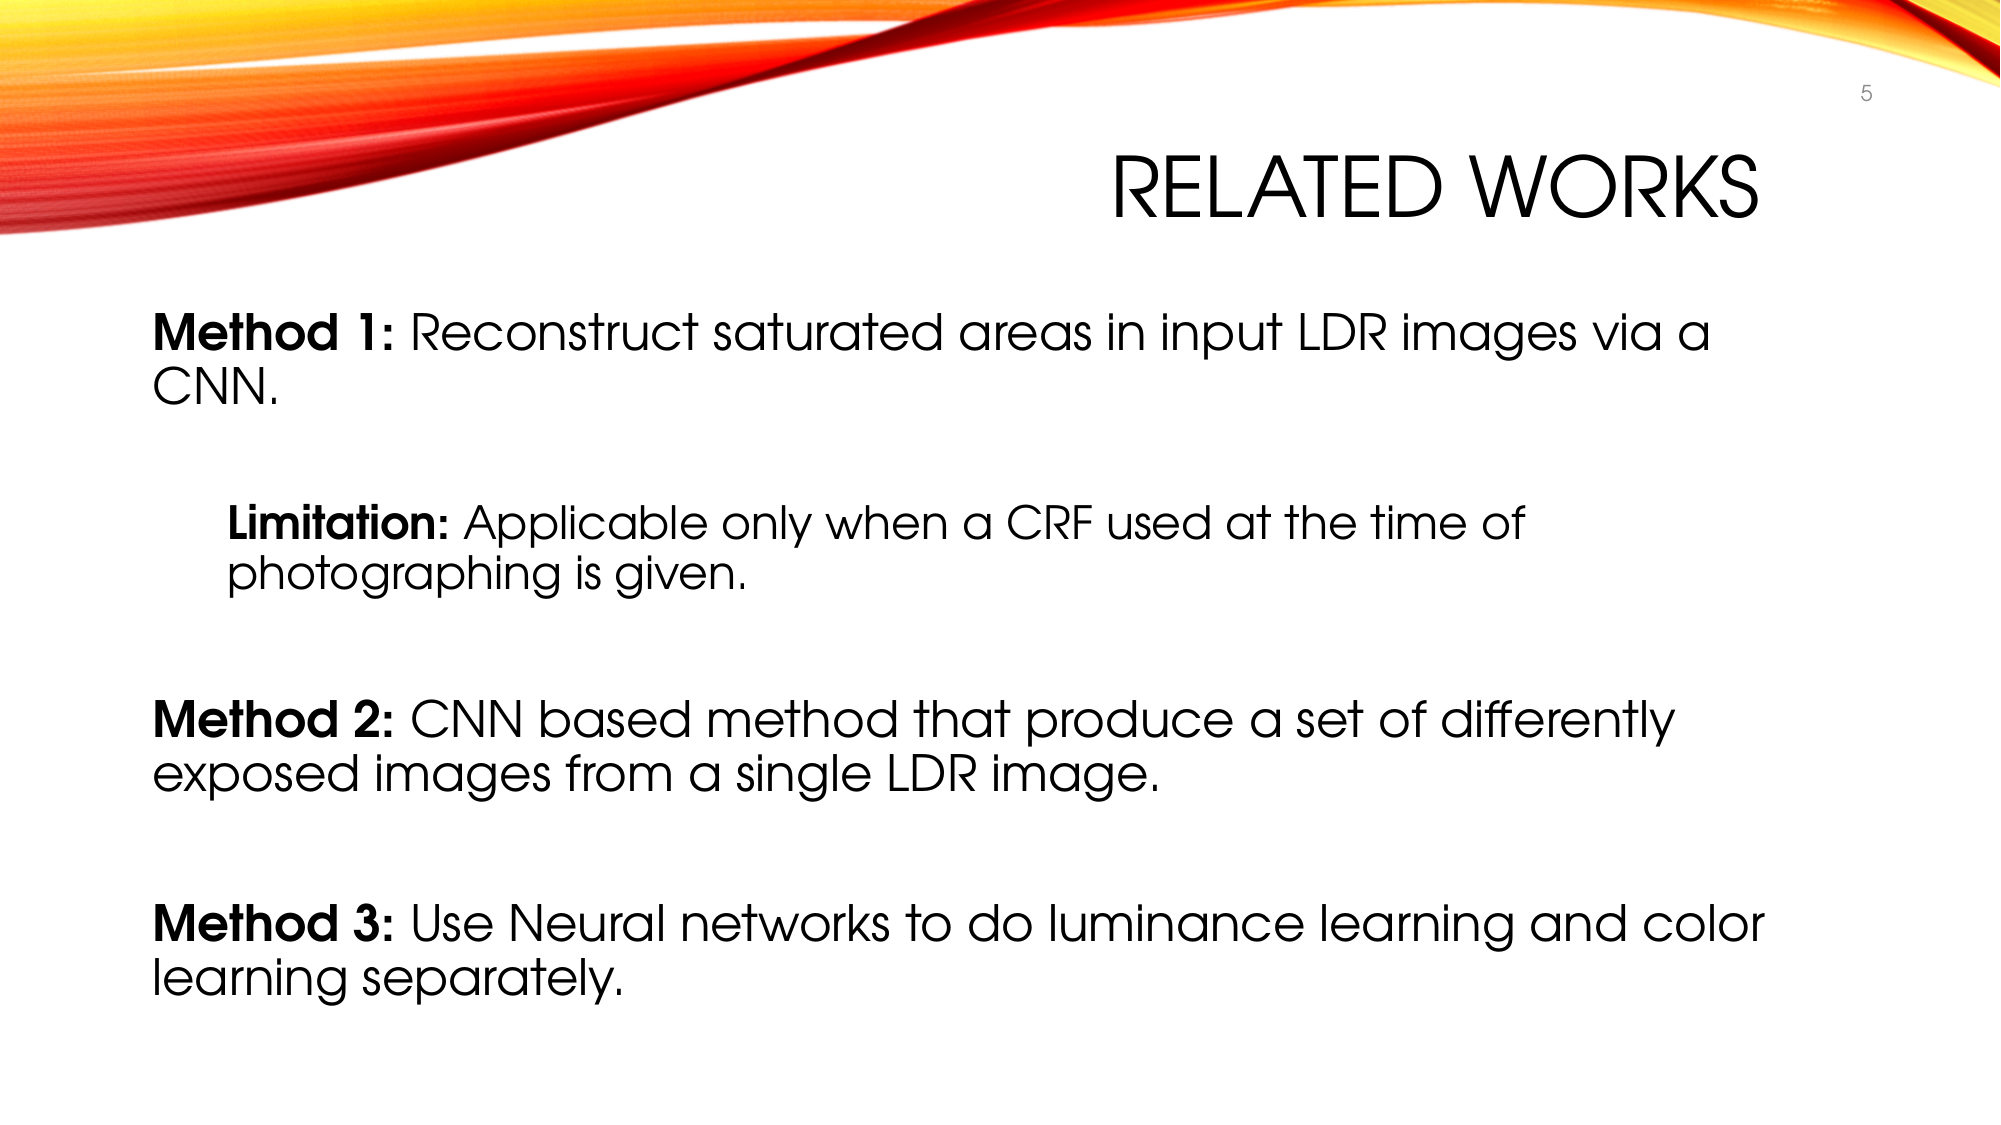

5
# Related Works
Method 1: Reconstruct saturated areas in input LDR images via a CNN.

Limitation: Applicable only when a CRF used at the time of photographing is given.

Method 2: CNN based method that produce a set of differently exposed images from a single LDR image.

Method 3: Use Neural networks to do luminance learning and color learning separately.